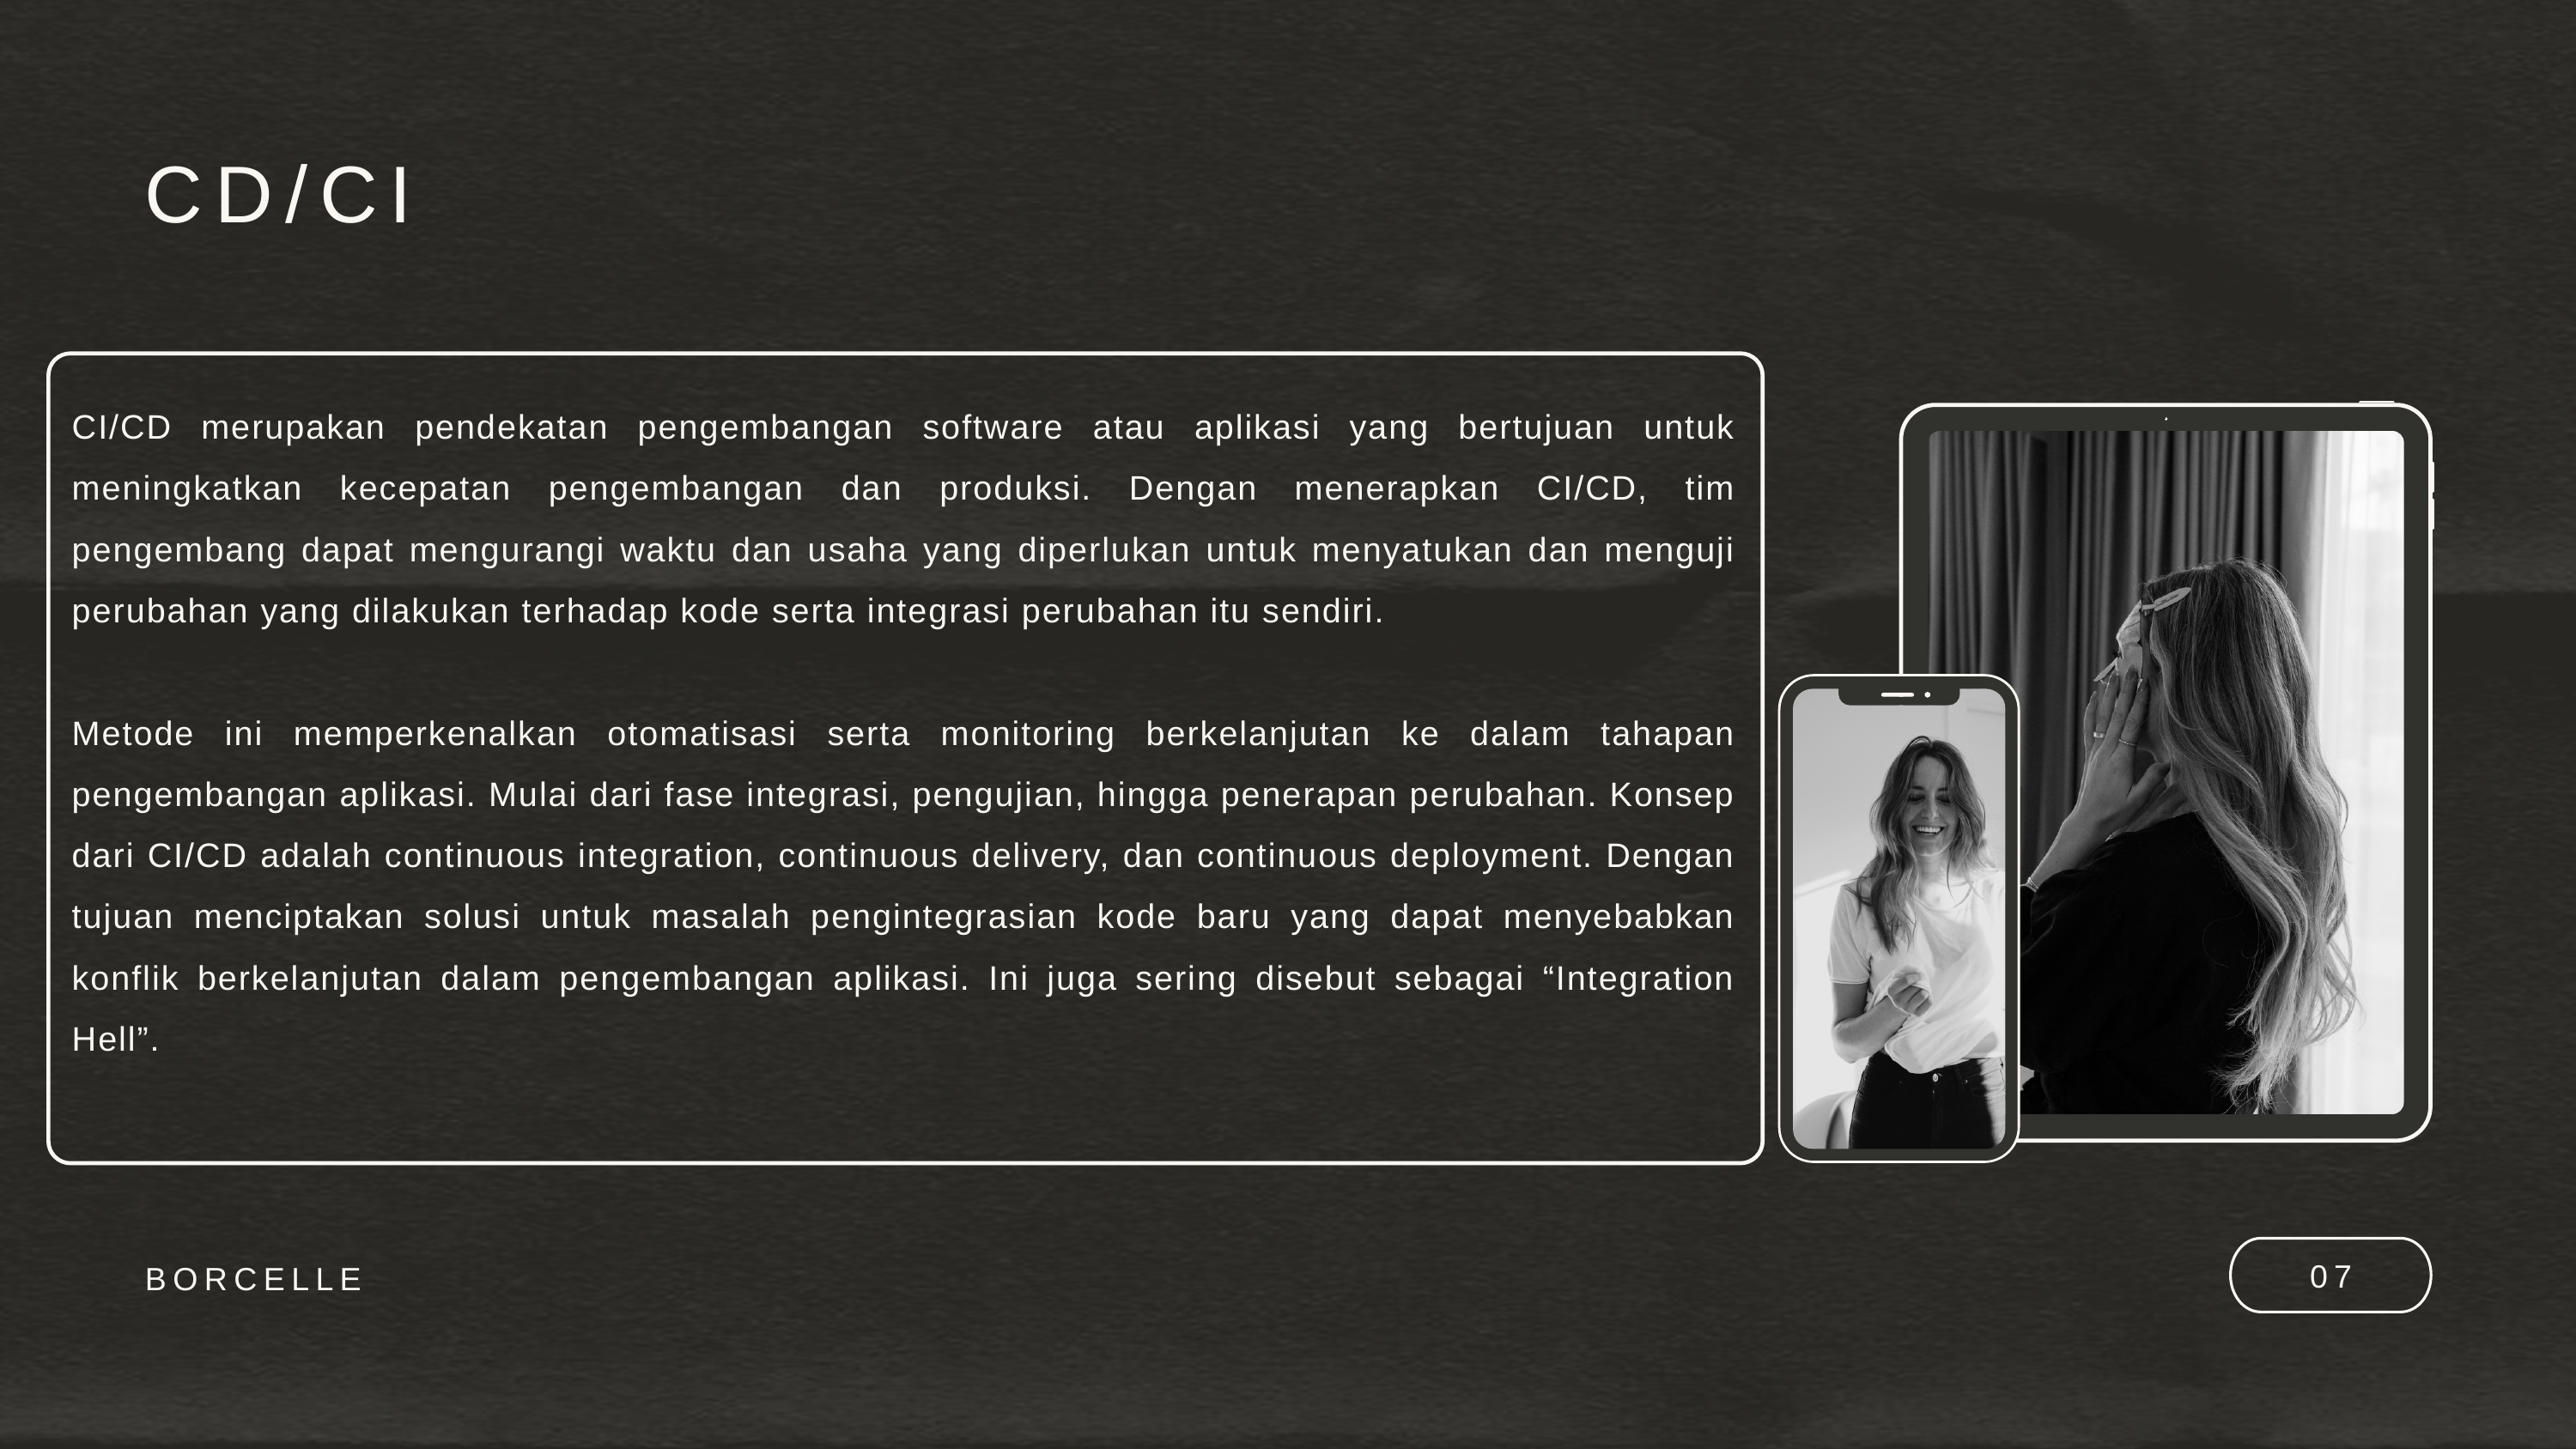

CD/CI

CI/CD merupakan pendekatan pengembangan software atau aplikasi yang bertujuan untuk meningkatkan kecepatan pengembangan dan produksi. Dengan menerapkan CI/CD, tim pengembang dapat mengurangi waktu dan usaha yang diperlukan untuk menyatukan dan menguji perubahan yang dilakukan terhadap kode serta integrasi perubahan itu sendiri.

Metode ini memperkenalkan otomatisasi serta monitoring berkelanjutan ke dalam tahapan pengembangan aplikasi. Mulai dari fase integrasi, pengujian, hingga penerapan perubahan. Konsep dari CI/CD adalah continuous integration, continuous delivery, dan continuous deployment. Dengan tujuan menciptakan solusi untuk masalah pengintegrasian kode baru yang dapat menyebabkan konflik berkelanjutan dalam pengembangan aplikasi. Ini juga sering disebut sebagai “Integration Hell”.

07
BORCELLE